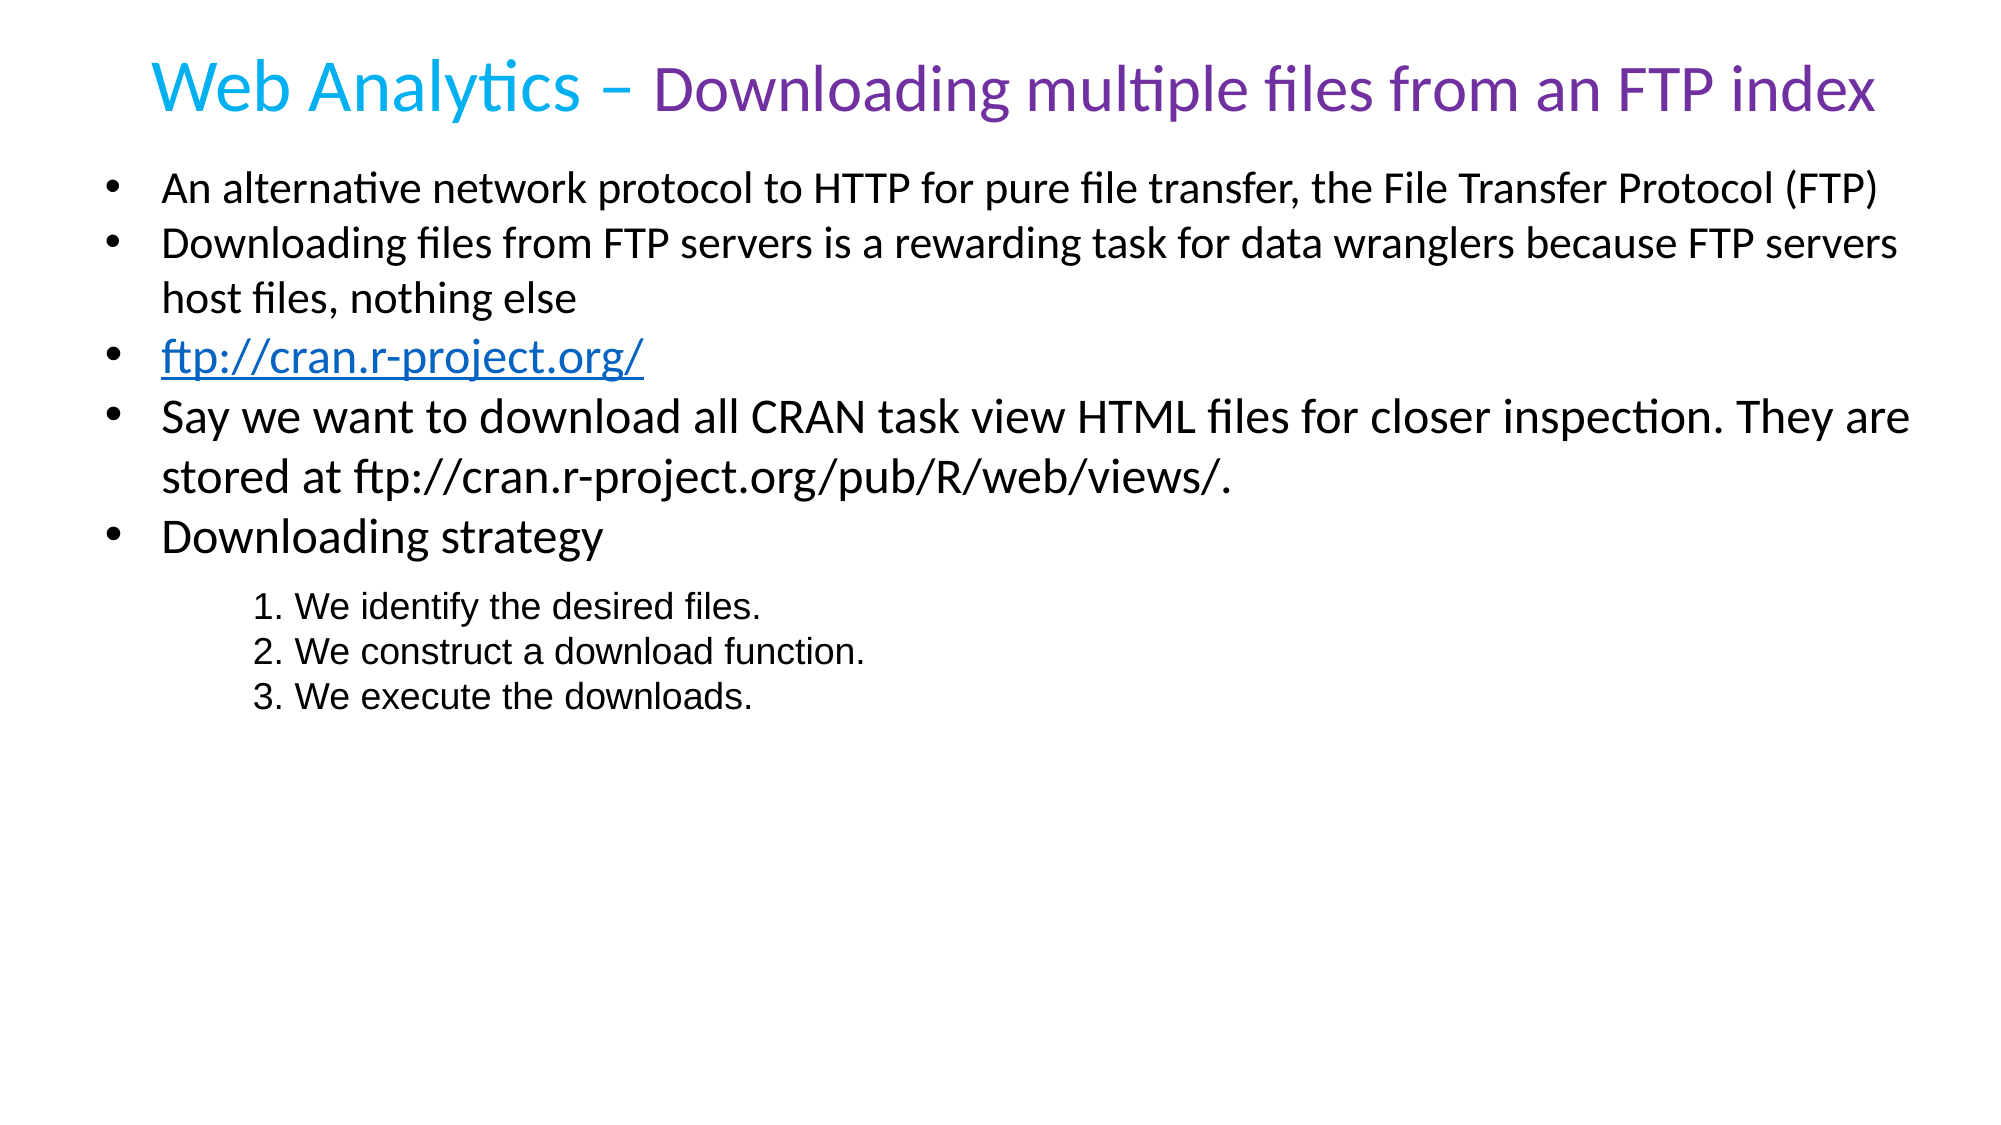

Web Analytics – Downloading multiple files from an FTP index
An alternative network protocol to HTTP for pure file transfer, the File Transfer Protocol (FTP)
Downloading files from FTP servers is a rewarding task for data wranglers because FTP servers host files, nothing else
ftp://cran.r-project.org/
Say we want to download all CRAN task view HTML files for closer inspection. They are stored at ftp://cran.r-project.org/pub/R/web/views/.
Downloading strategy
1. We identify the desired files.
2. We construct a download function.
3. We execute the downloads.